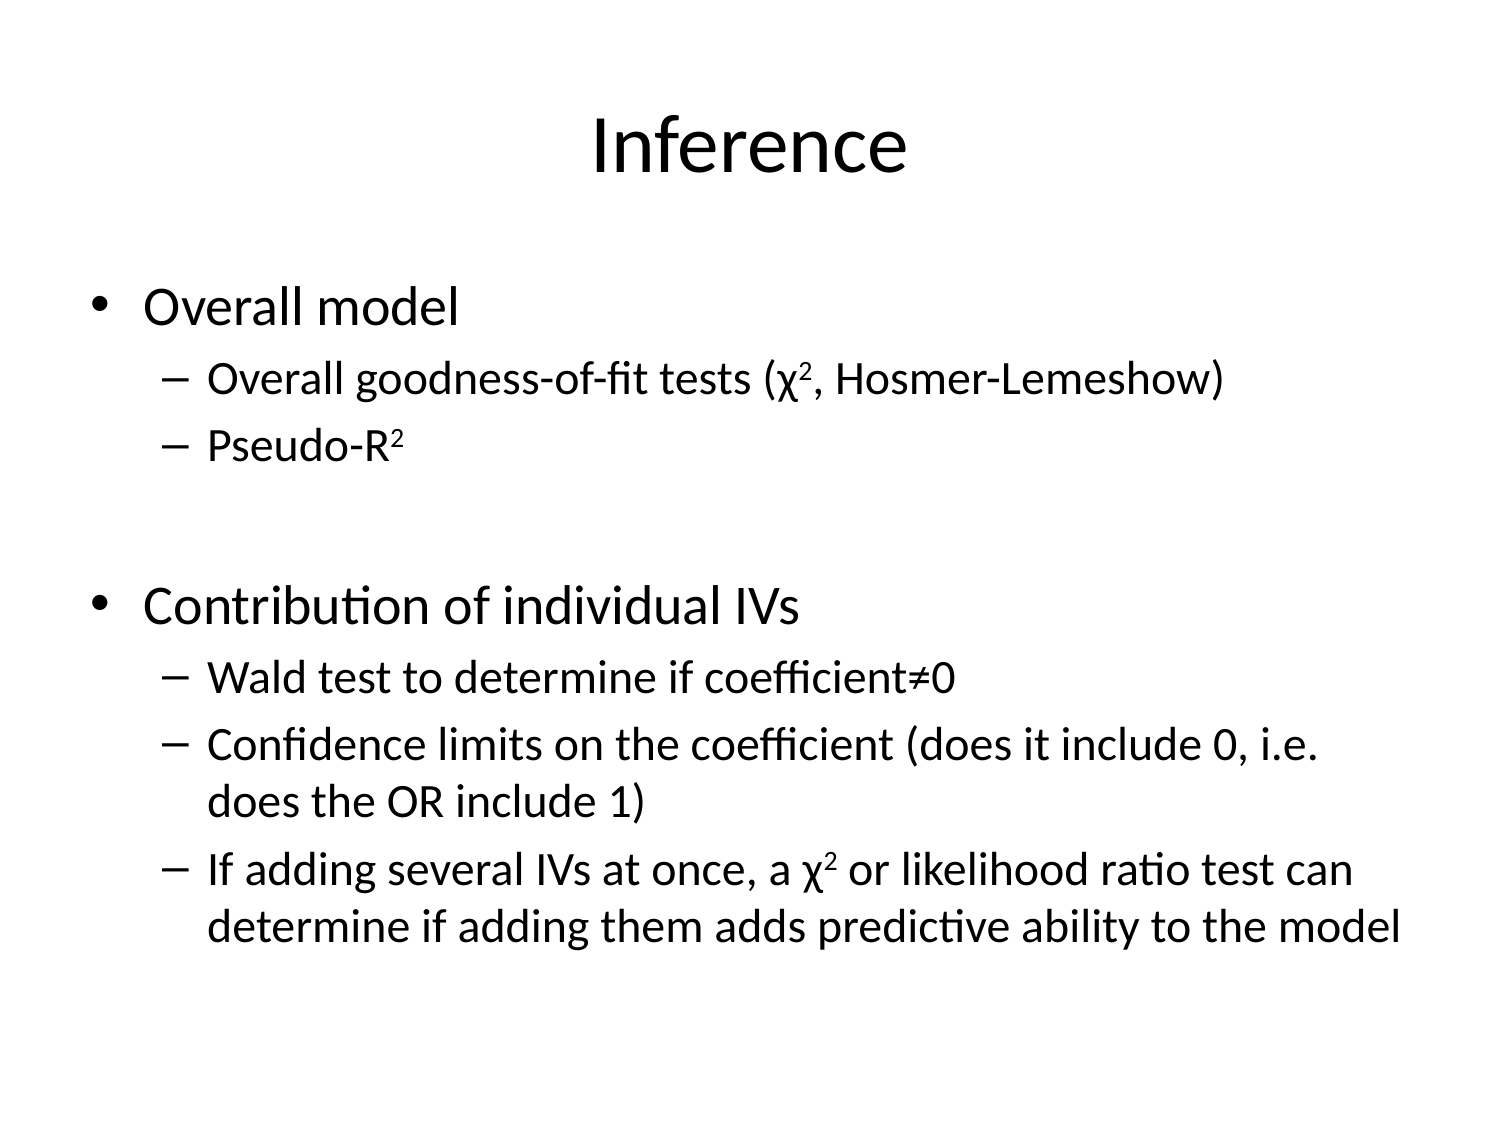

# Inference
Overall model
Overall goodness-of-fit tests (χ2, Hosmer-Lemeshow)
Pseudo-R2

Contribution of individual IVs
Wald test to determine if coefficient≠0
Confidence limits on the coefficient (does it include 0, i.e. does the OR include 1)
If adding several IVs at once, a χ2 or likelihood ratio test can determine if adding them adds predictive ability to the model